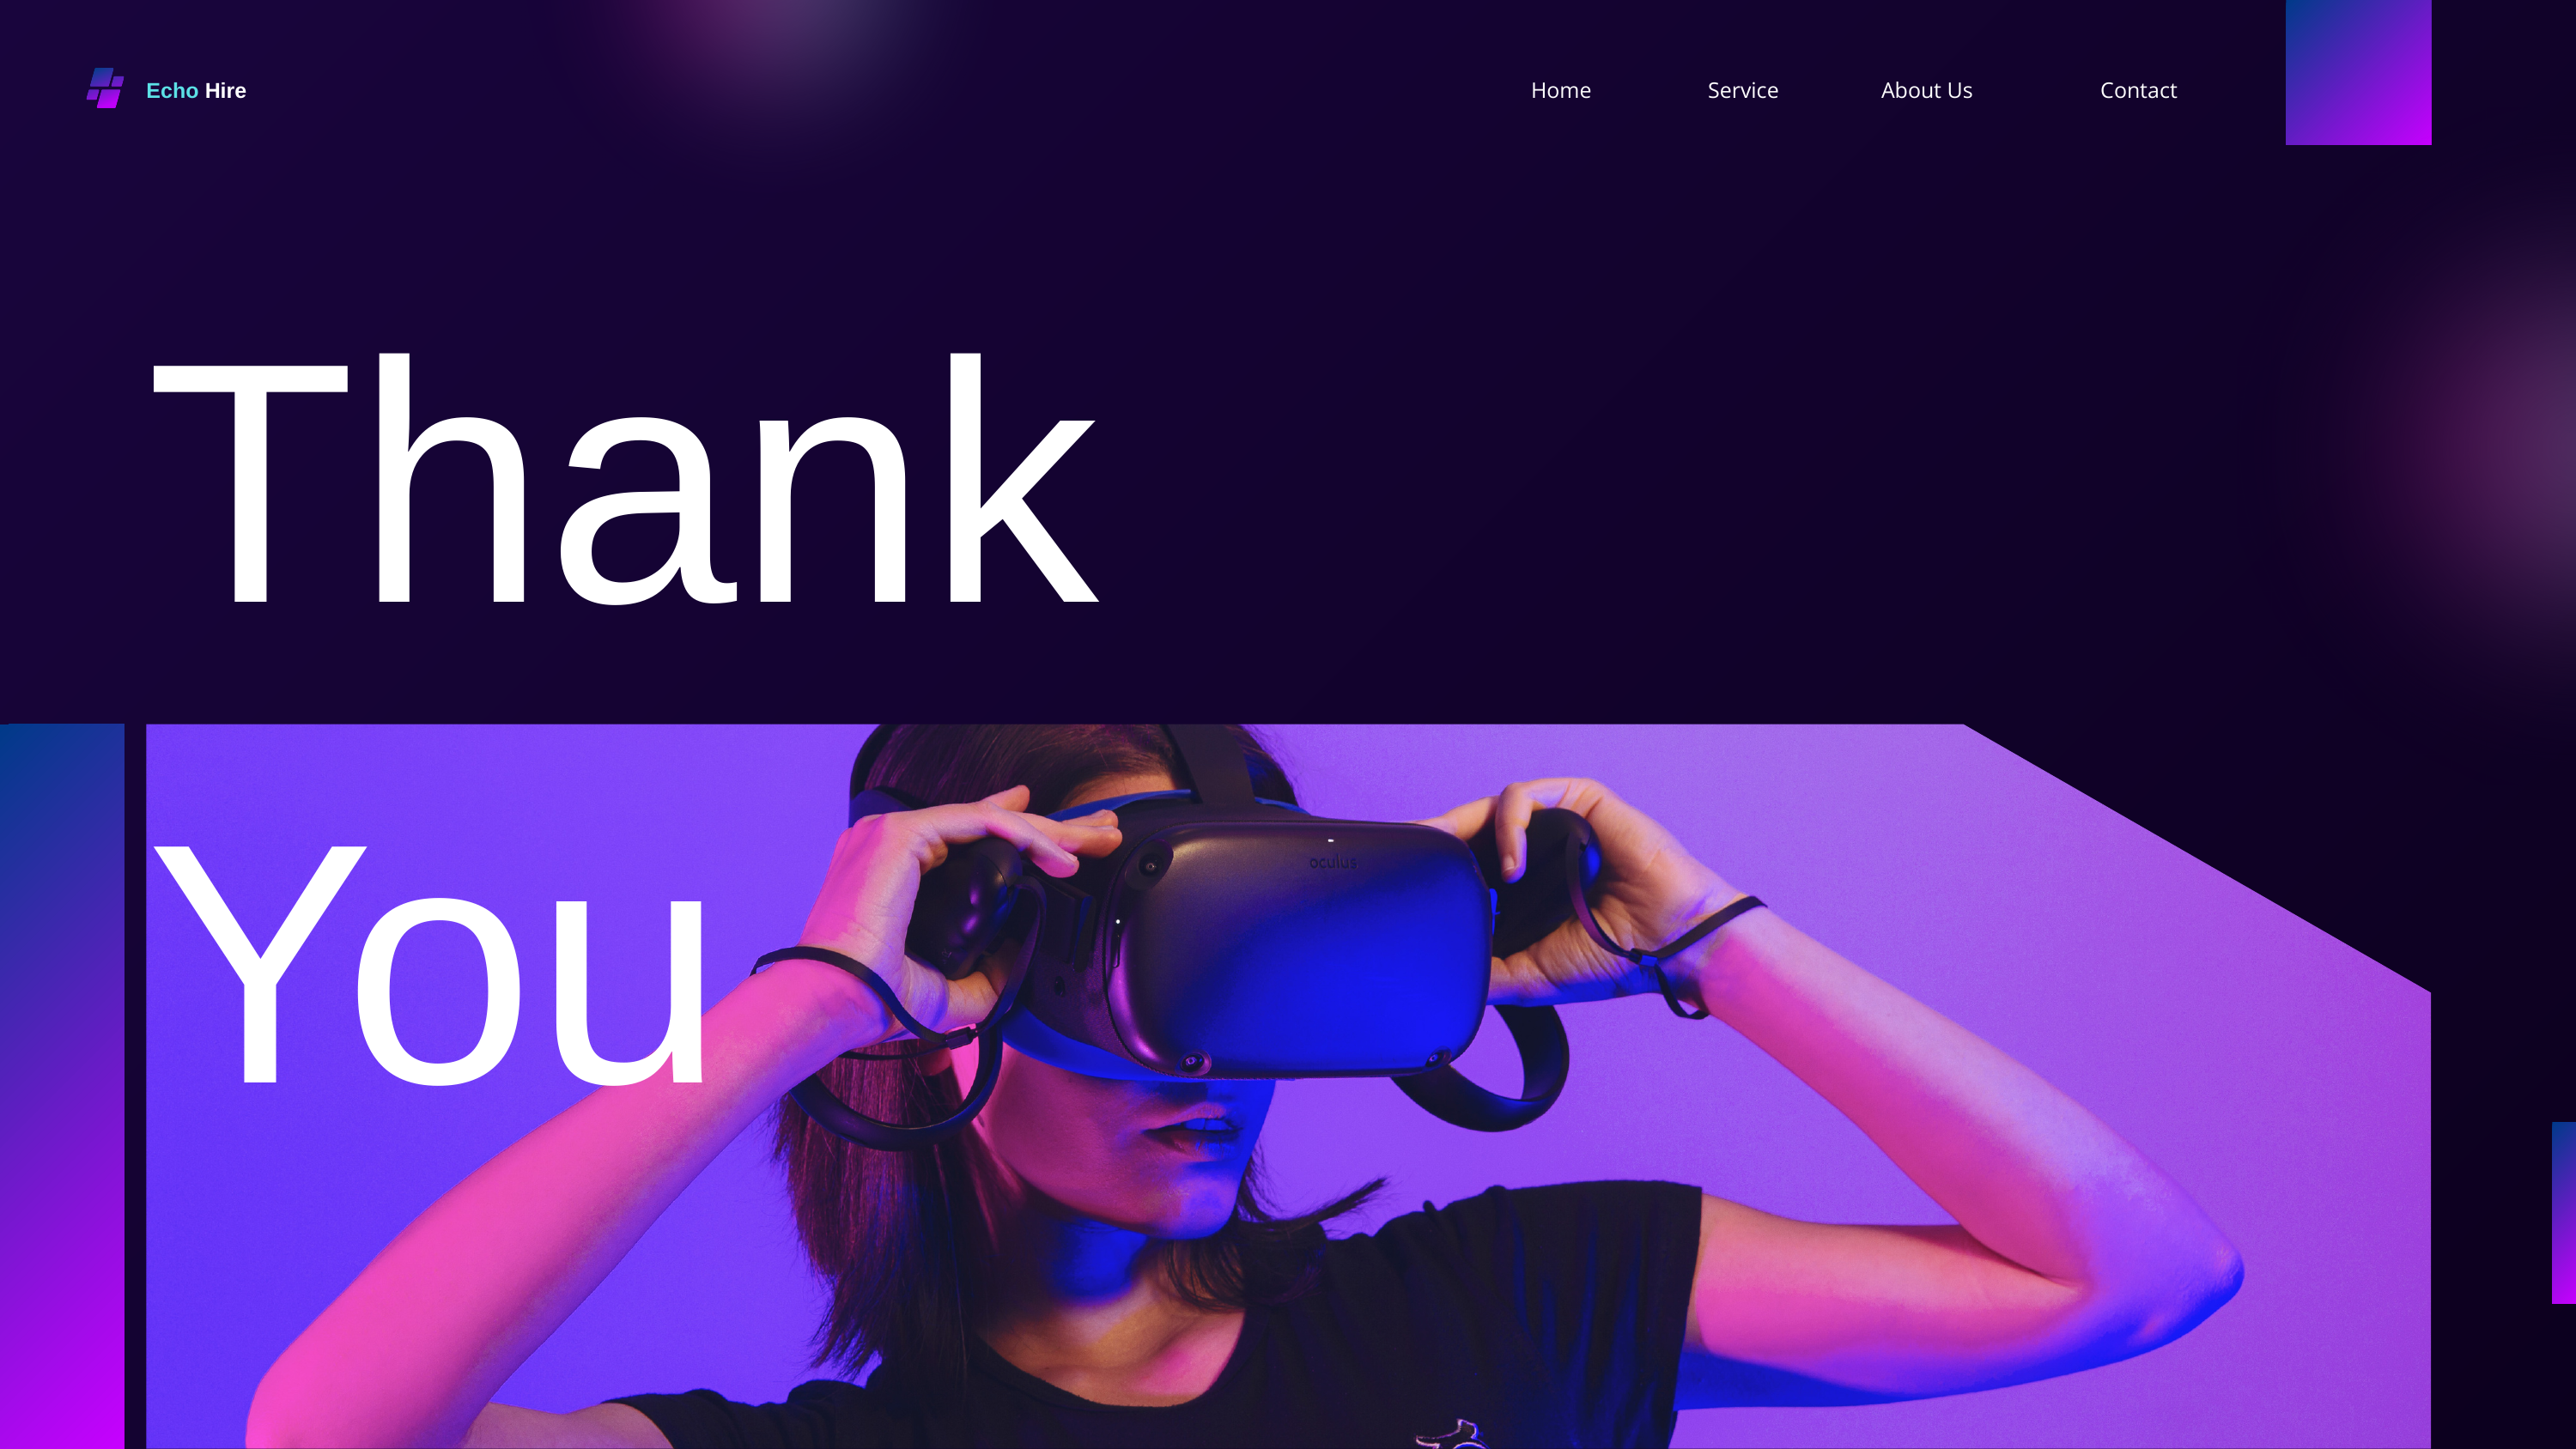

Echo Hire
Home
Service
About Us
Contact

Thank You